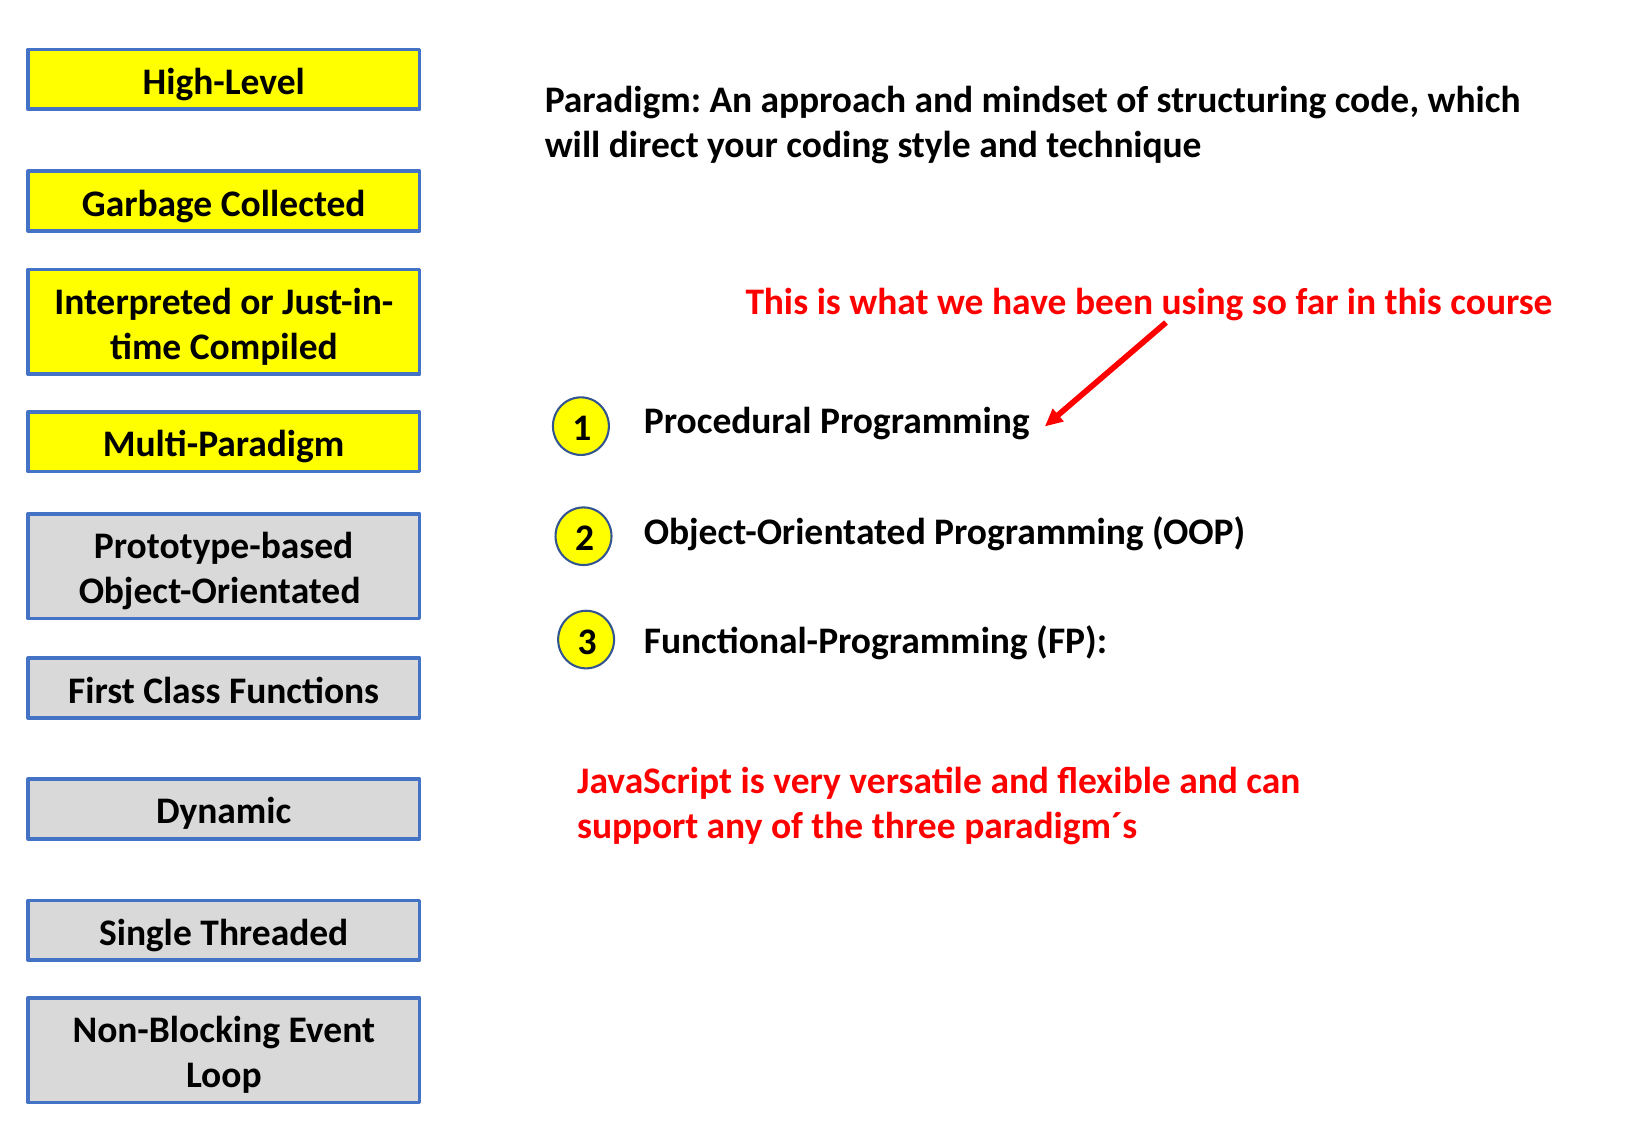

High-Level
Garbage Collected
Interpreted or Just-in-time Compiled
Multi-Paradigm
Prototype-based Object-Orientated
First Class Functions
Dynamic
Single Threaded
Non-Blocking Event Loop
Paradigm: An approach and mindset of structuring code, which will direct your coding style and technique
This is what we have been using so far in this course
Procedural Programming
1

Object-Orientated Programming (OOP)
2

Functional-Programming (FP):
3

JavaScript is very versatile and flexible and can support any of the three paradigm´s